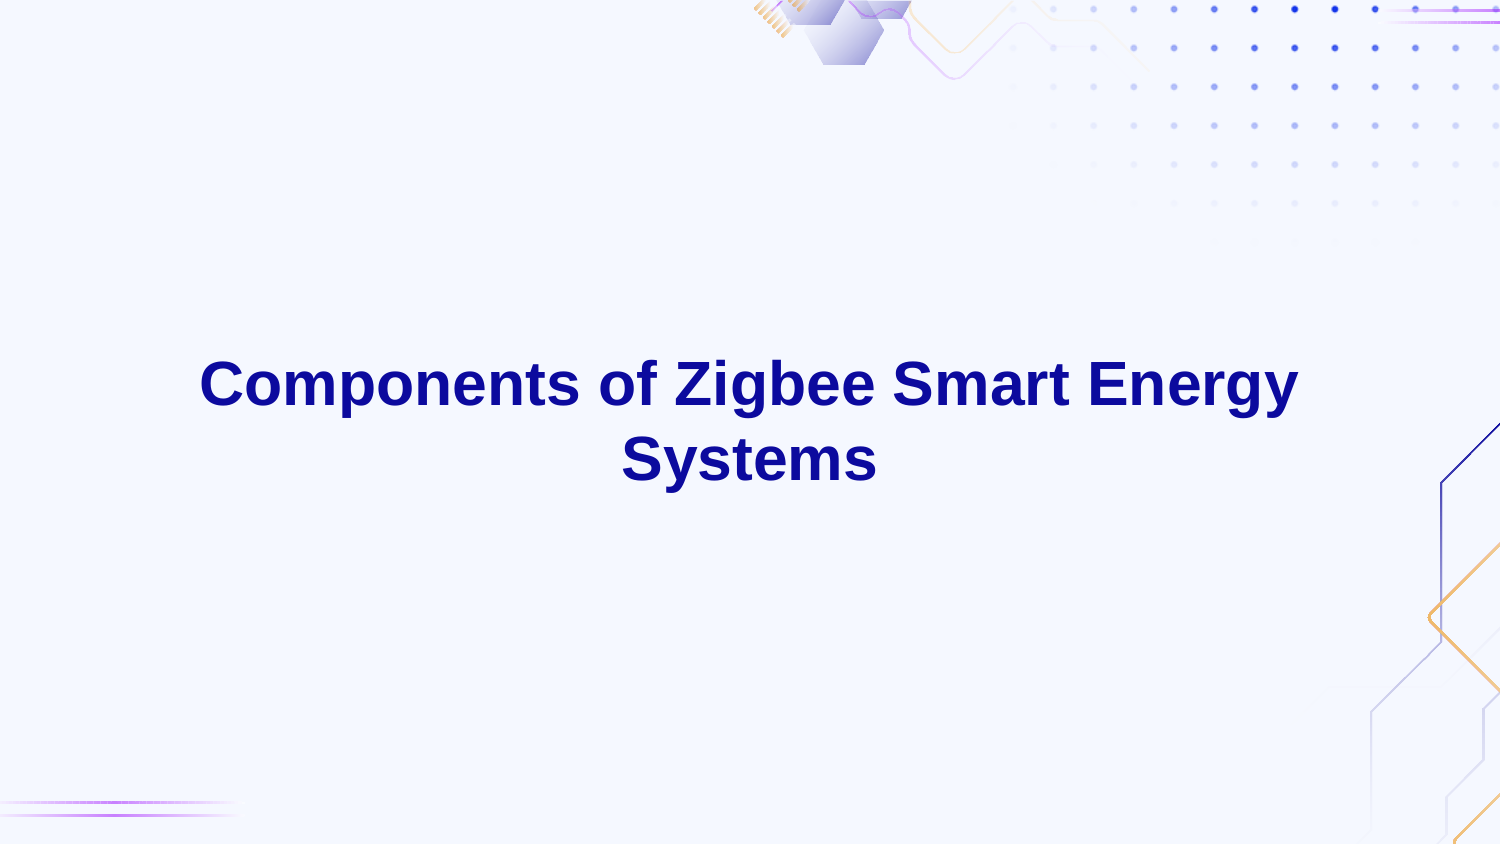

# Components of Zigbee Smart Energy Systems